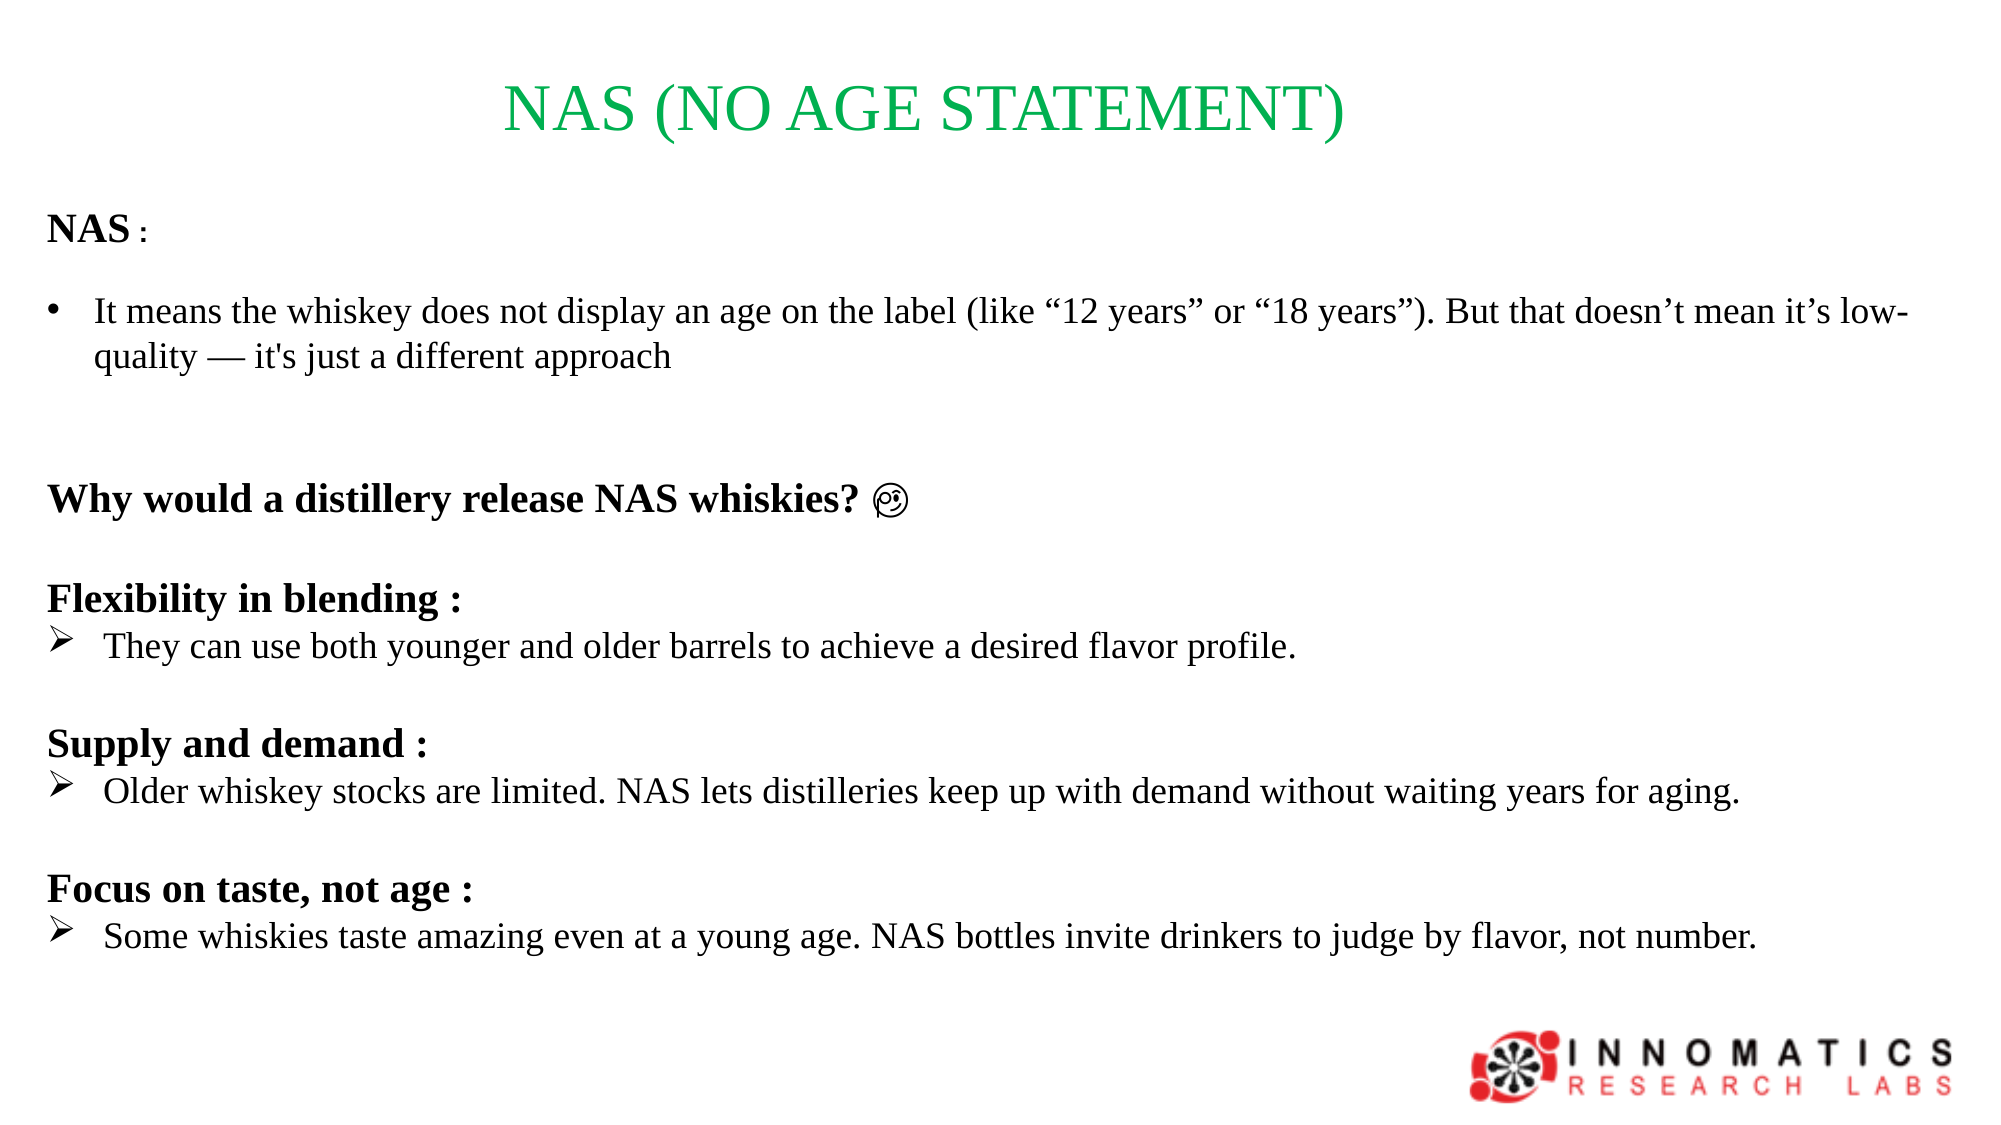

NAS (NO AGE STATEMENT)
NAS :

It means the whiskey does not display an age on the label (like “12 years” or “18 years”). But that doesn’t mean it’s low-quality — it's just a different approach

Why would a distillery release NAS whiskies? 🧐

Flexibility in blending :
They can use both younger and older barrels to achieve a desired flavor profile.

Supply and demand :
Older whiskey stocks are limited. NAS lets distilleries keep up with demand without waiting years for aging.

Focus on taste, not age :
Some whiskies taste amazing even at a young age. NAS bottles invite drinkers to judge by flavor, not number.